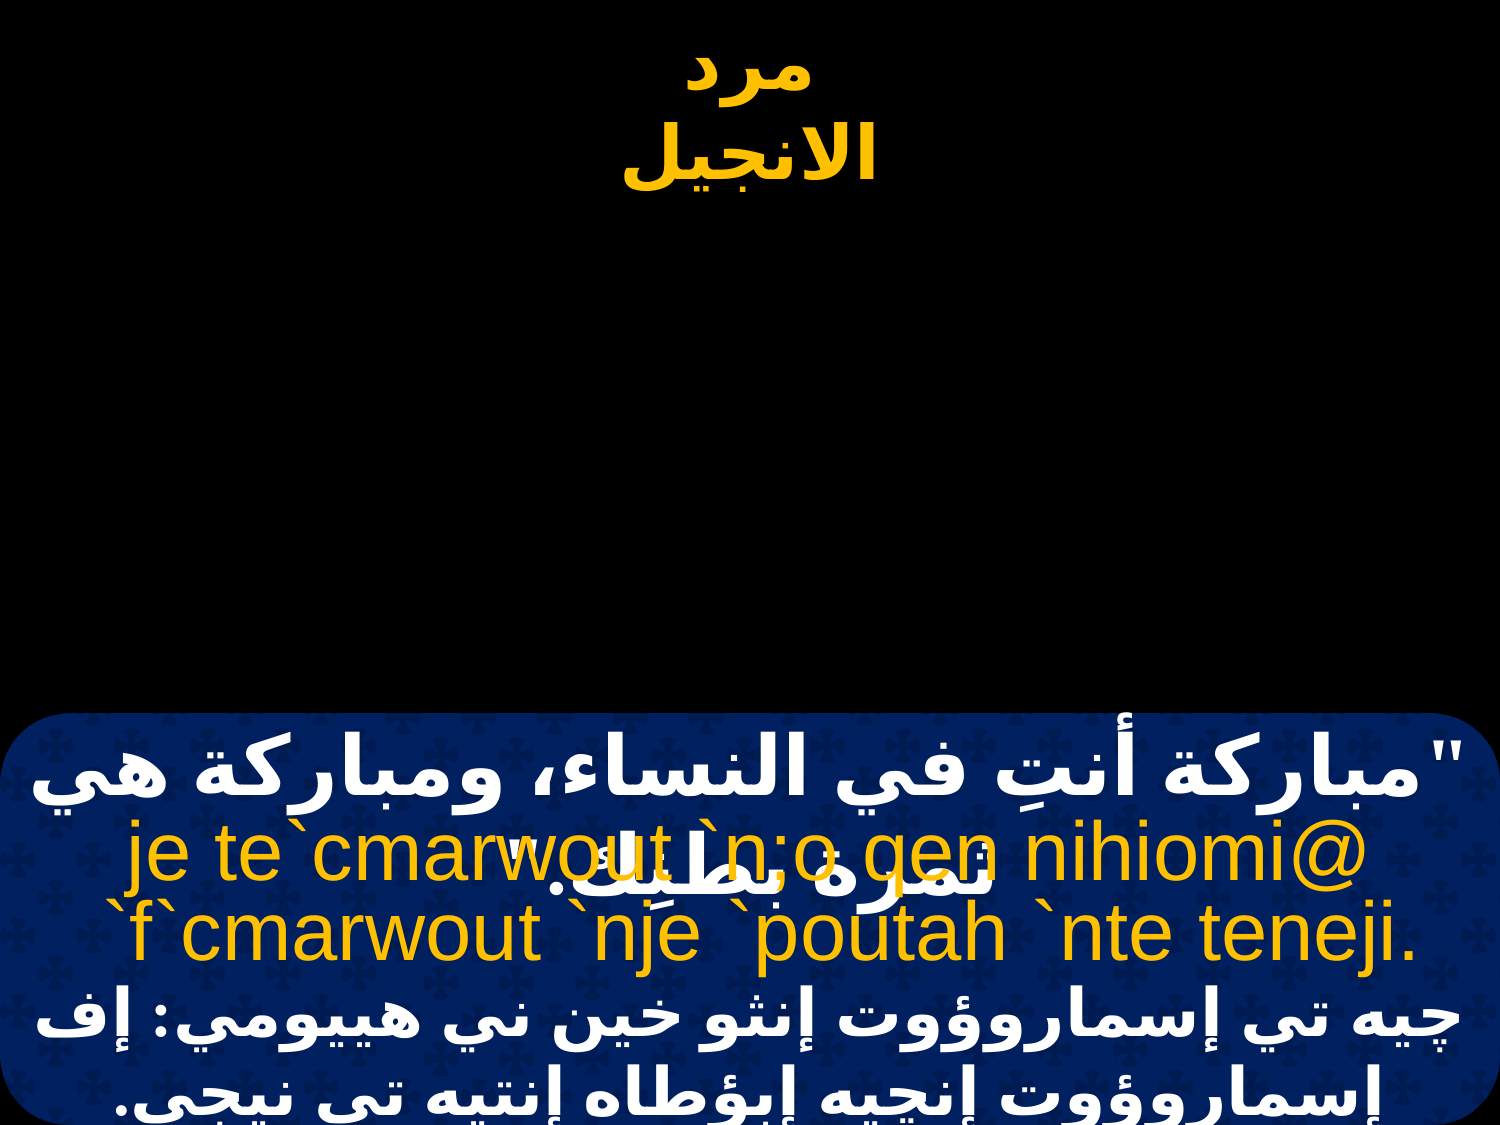

# "مباركة أنتِ في النساء، ومباركة هي ثمرة بطنِك."
je te`cmarwout `n;o qen nihiomi@
 `f`cmarwout `nje `poutah `nte teneji.
چيه تي إسماروؤوت إنثو خين ني هييومي: إف إسماروؤوت إنچيه إبؤطاه إنتيه تي نيجي.